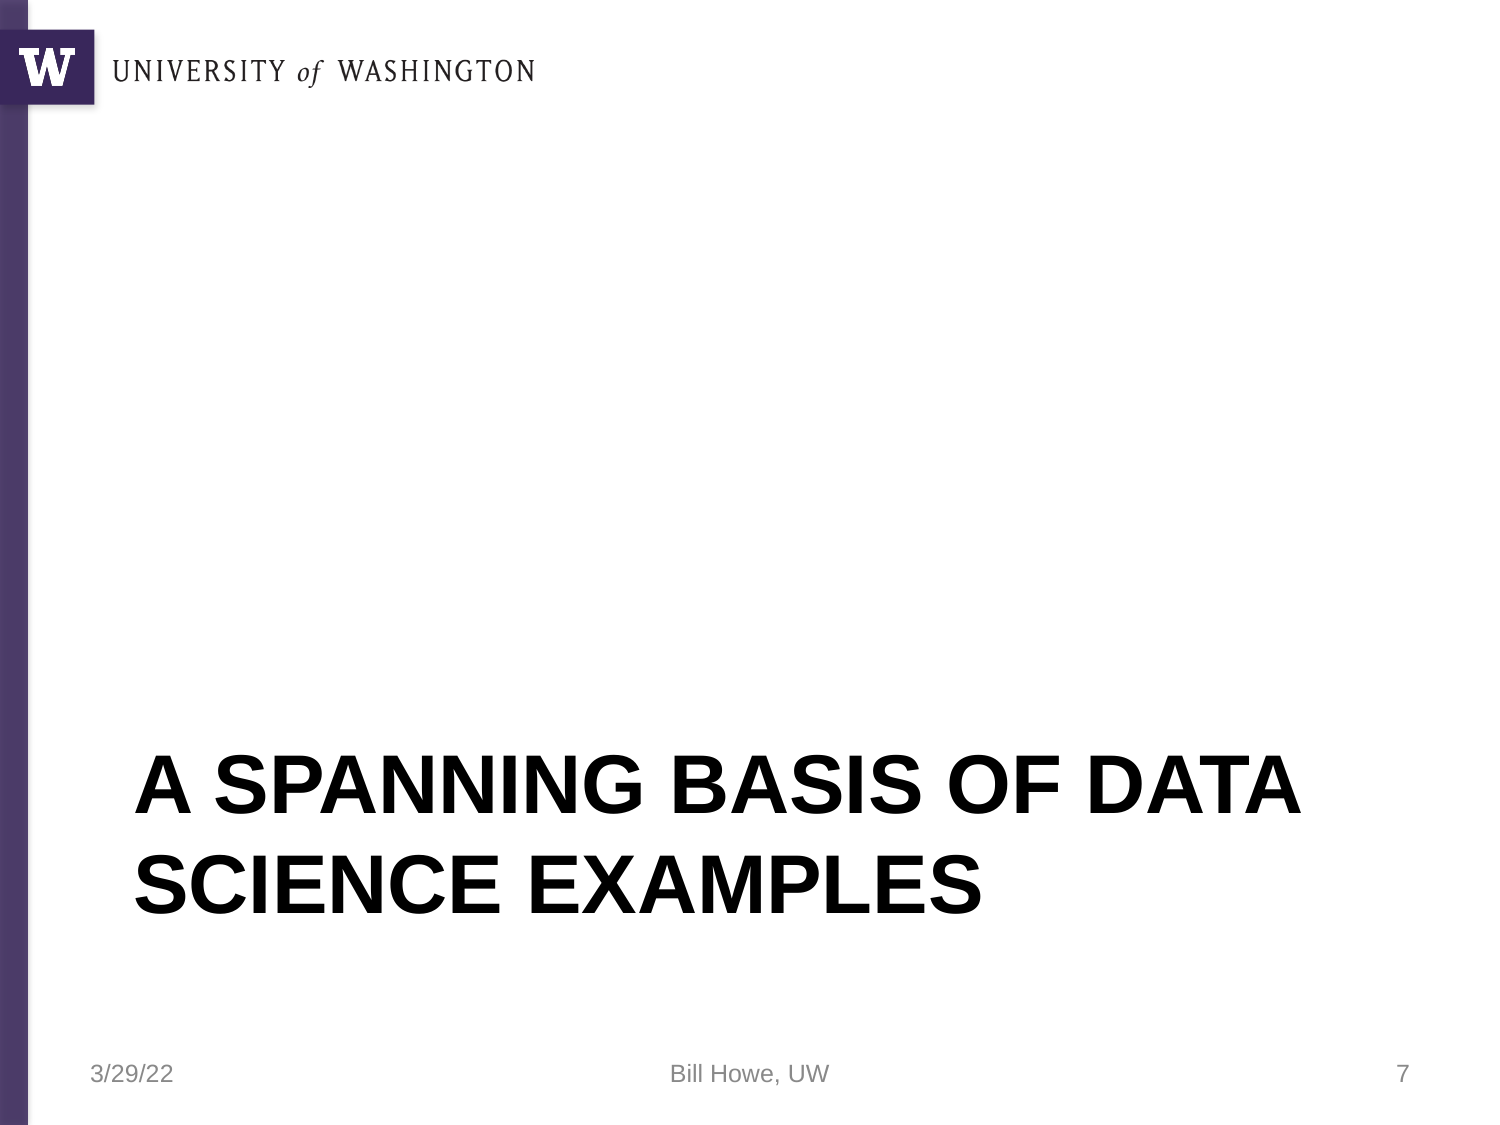

# a spanning basis of data science examples
3/29/22
Bill Howe, UW
7